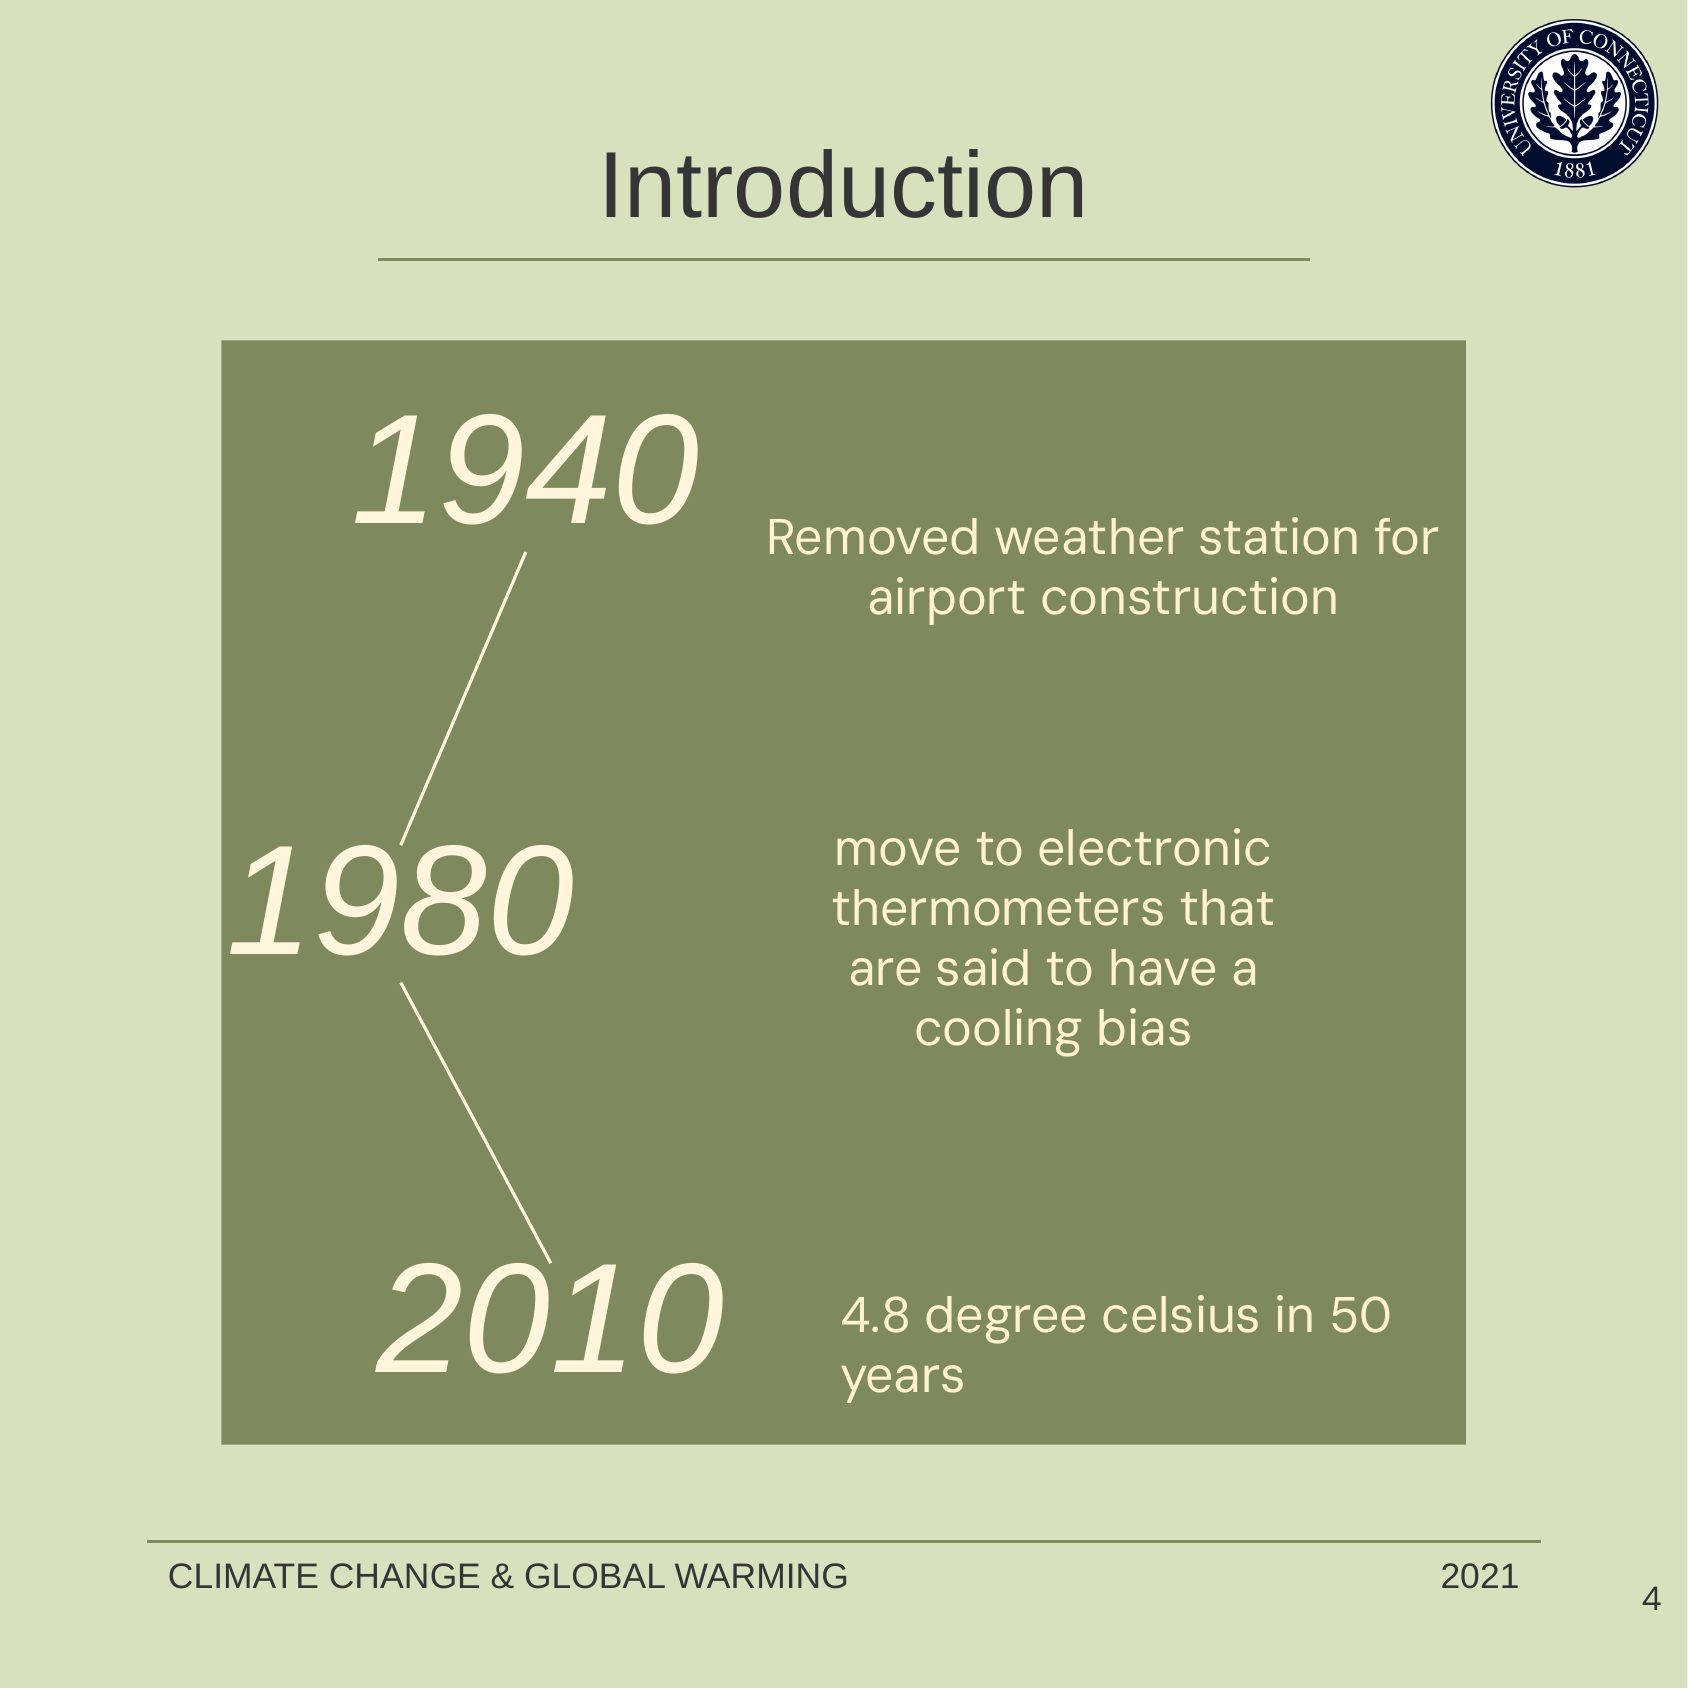

# Introduction
Removed weather station for airport construction
1940
move to electronic thermometers that are said to have a cooling bias
1980
2010
4.8 degree celsius in 50 years
4